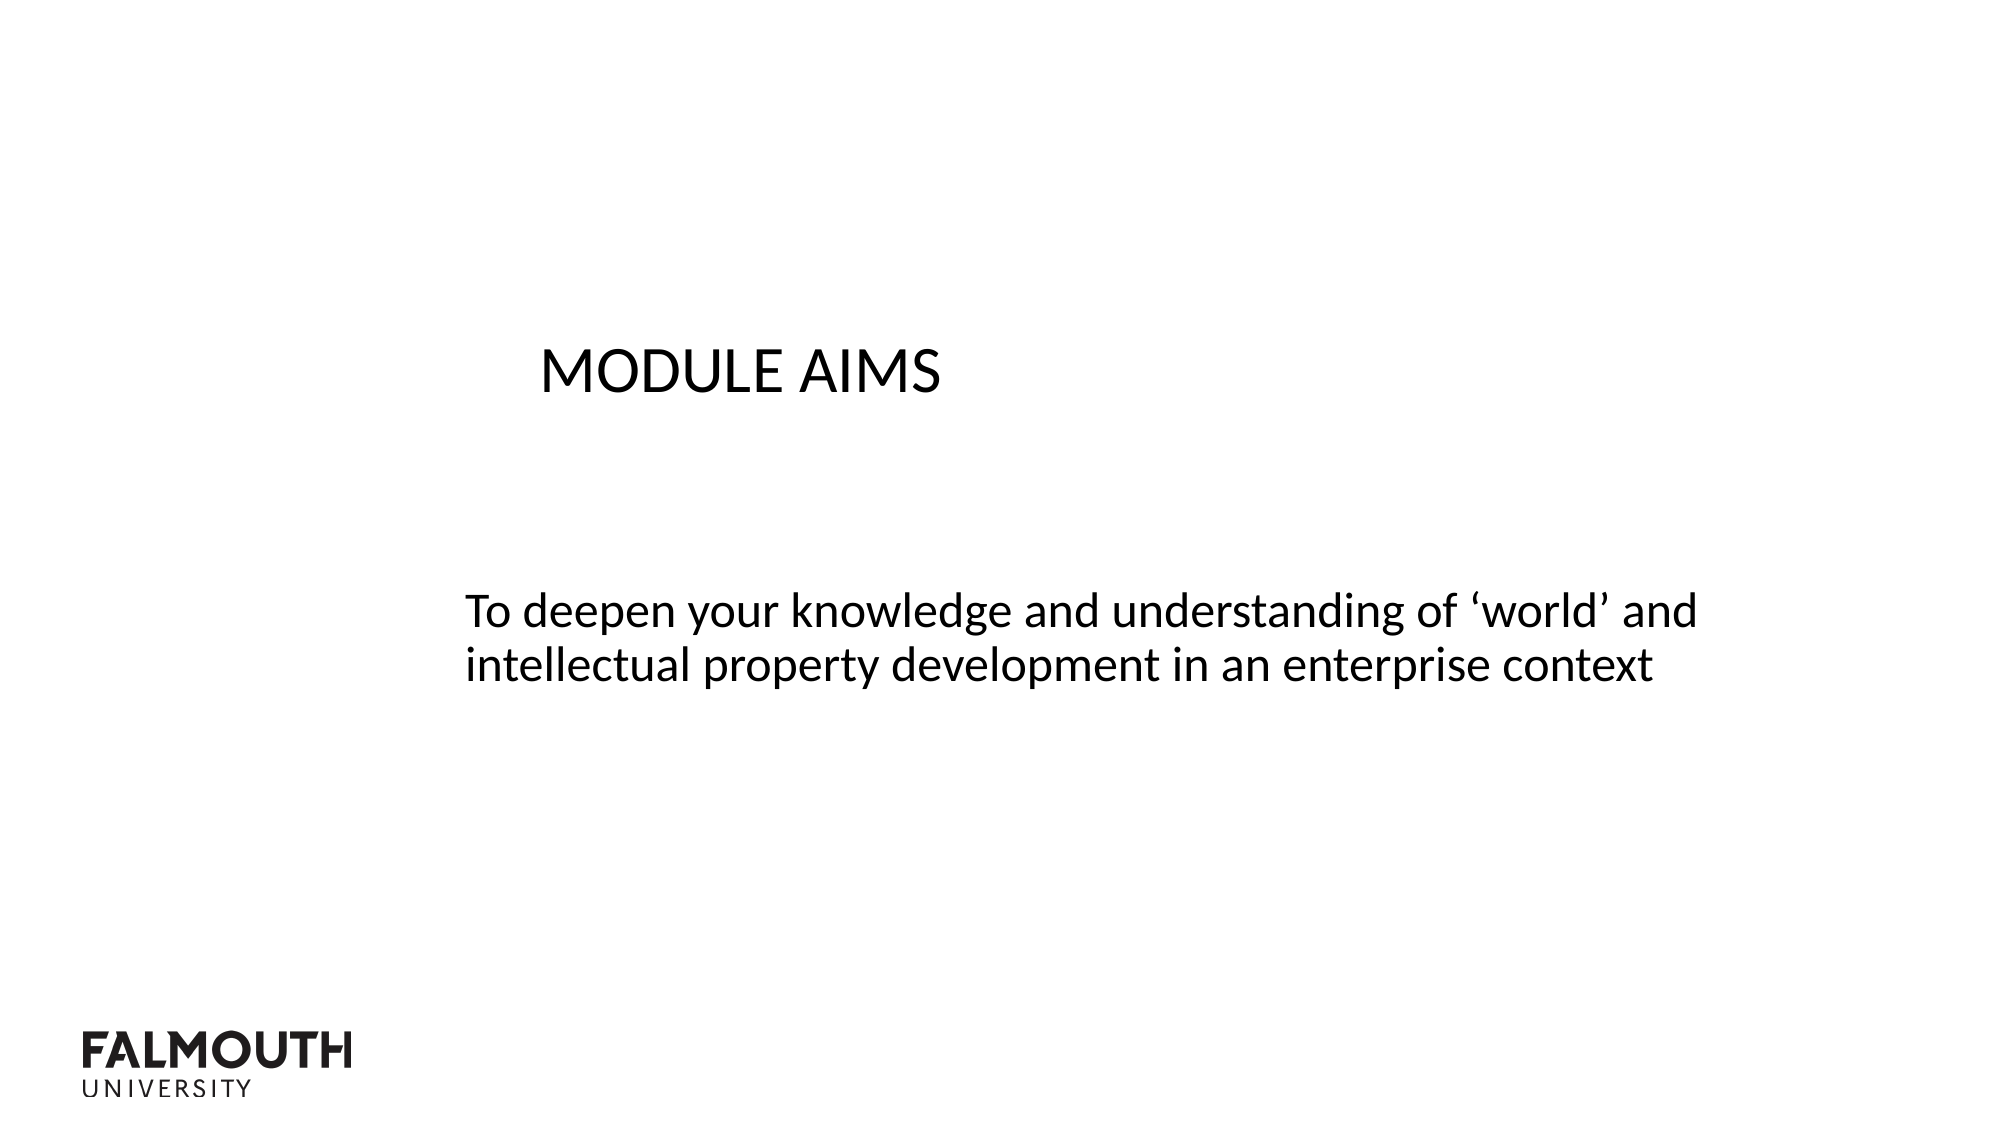

Module AIMS

To deepen your knowledge and understanding of ‘world’ and intellectual property development in an enterprise context